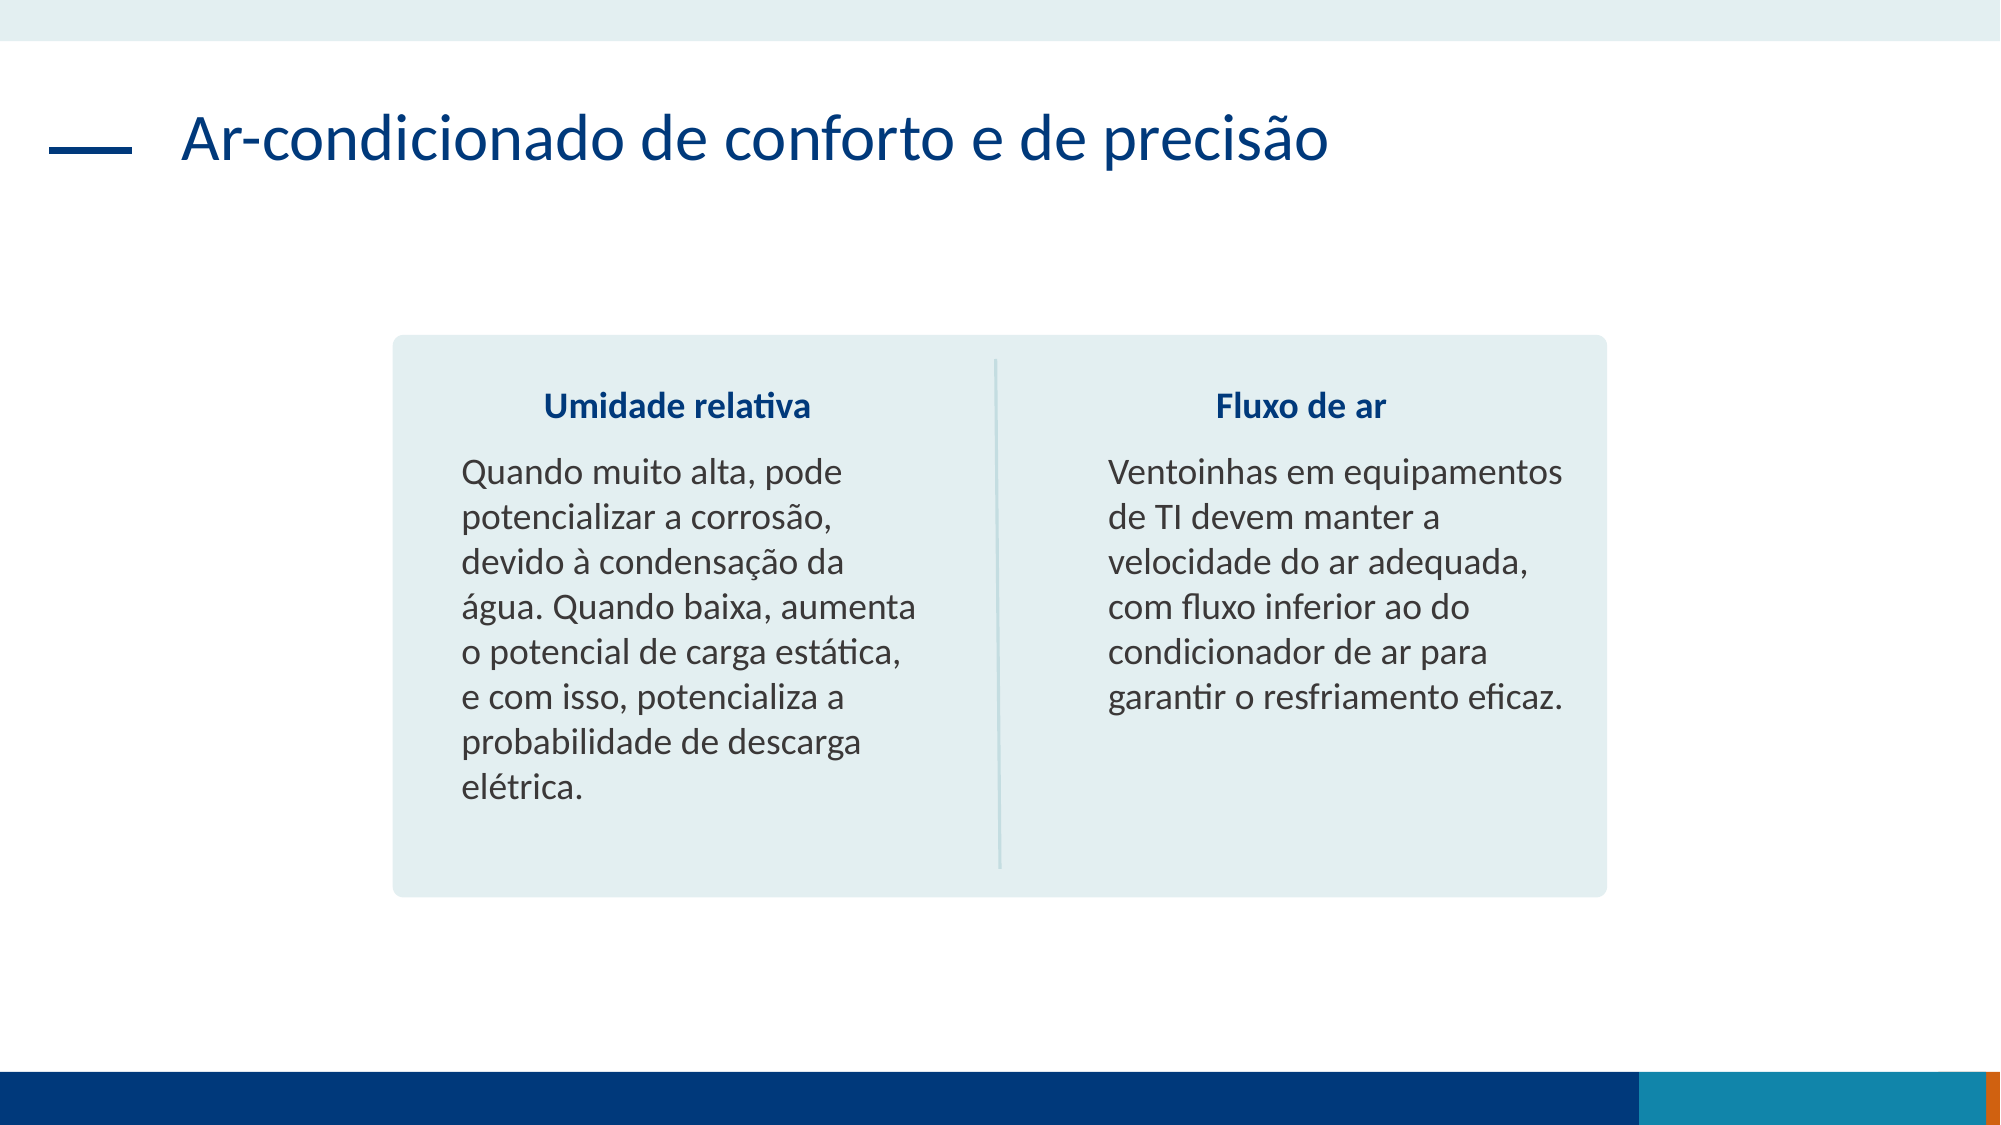

Ar-condicionado de conforto e de precisão

Umidade relativa
Fluxo de ar
Quando muito alta, pode potencializar a corrosão, devido à condensação da água. Quando baixa, aumenta o potencial de carga estática, e com isso, potencializa a probabilidade de descarga elétrica.
Ventoinhas em equipamentos de TI devem manter a velocidade do ar adequada, com fluxo inferior ao do condicionador de ar para garantir o resfriamento eficaz.